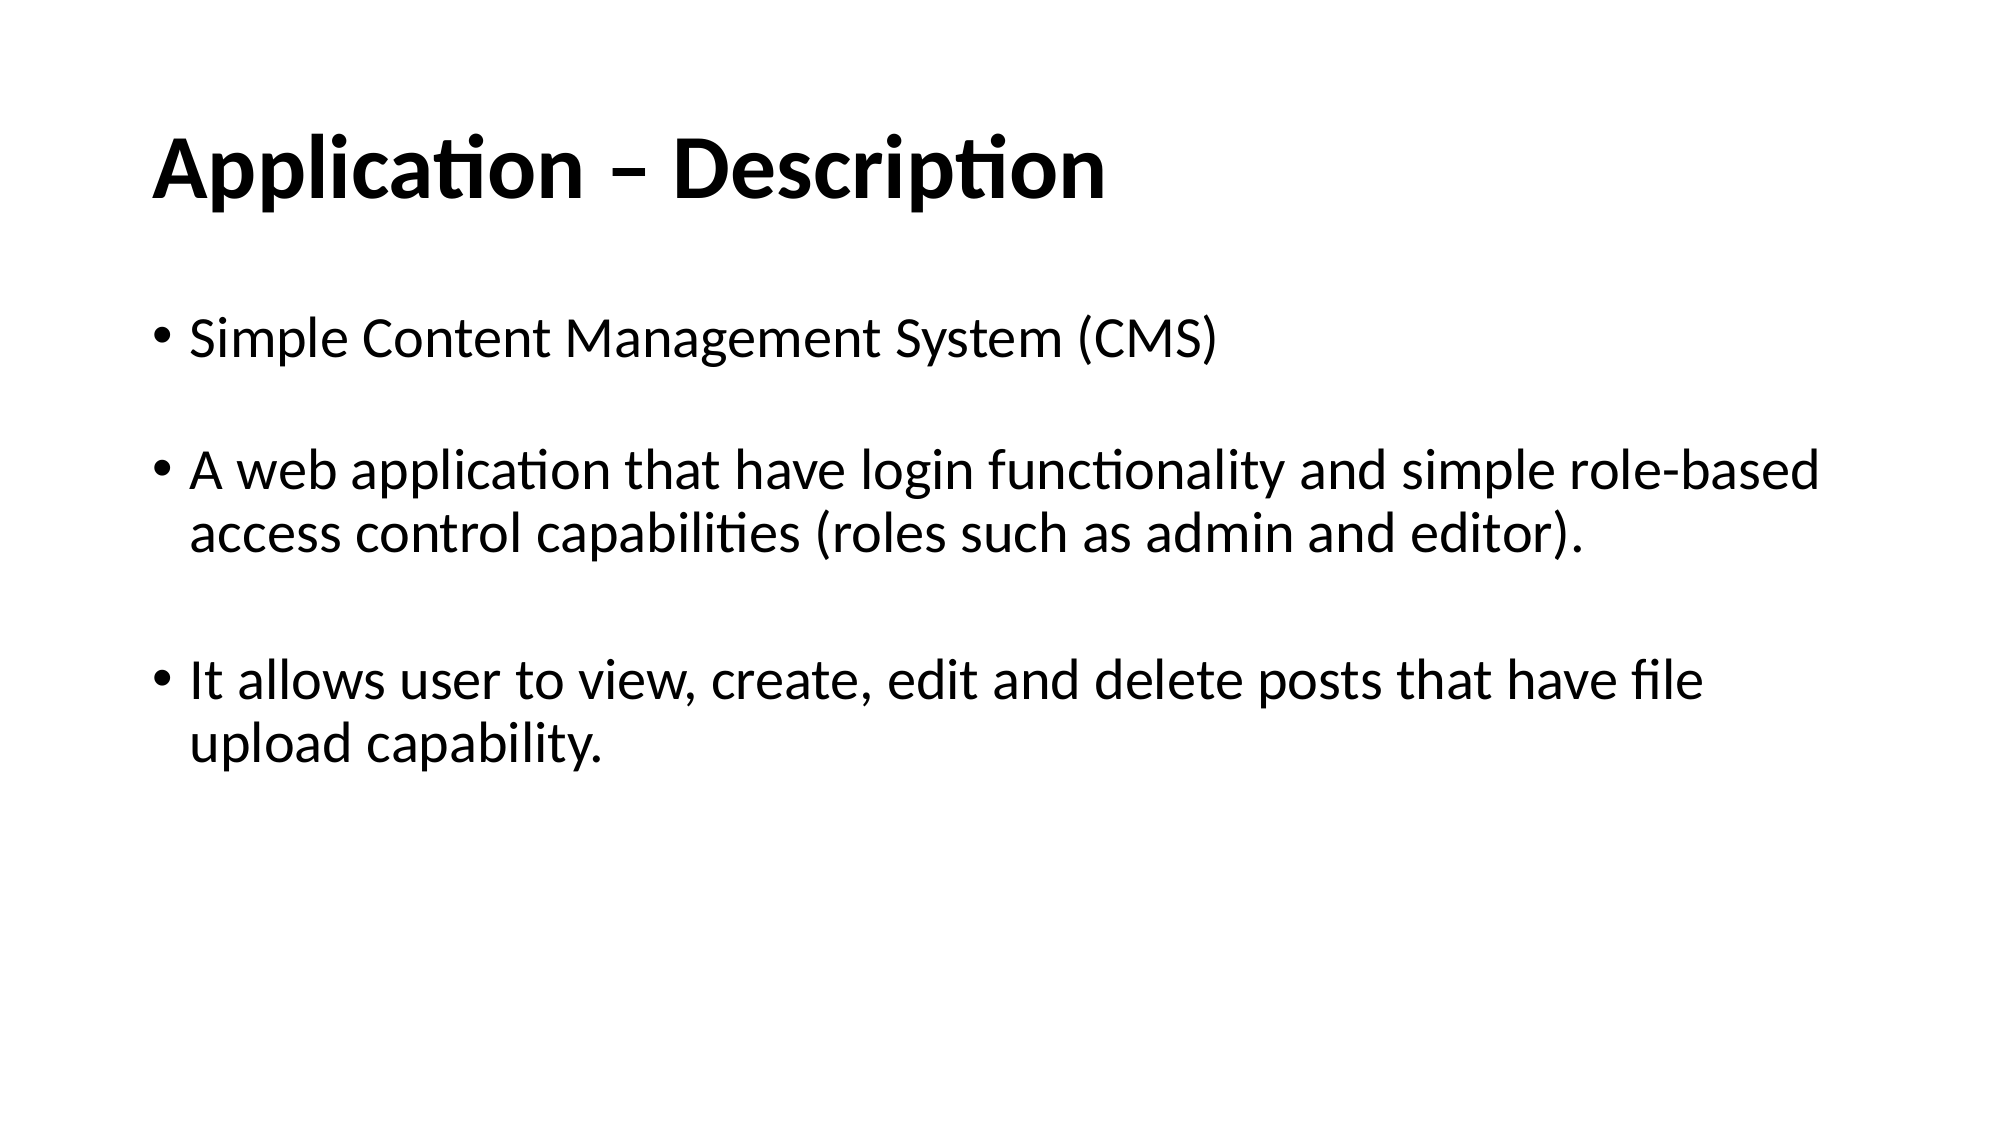

# Application – Description
Simple Content Management System (CMS)
A web application that have login functionality and simple role-based access control capabilities (roles such as admin and editor).

It allows user to view, create, edit and delete posts that have file upload capability.